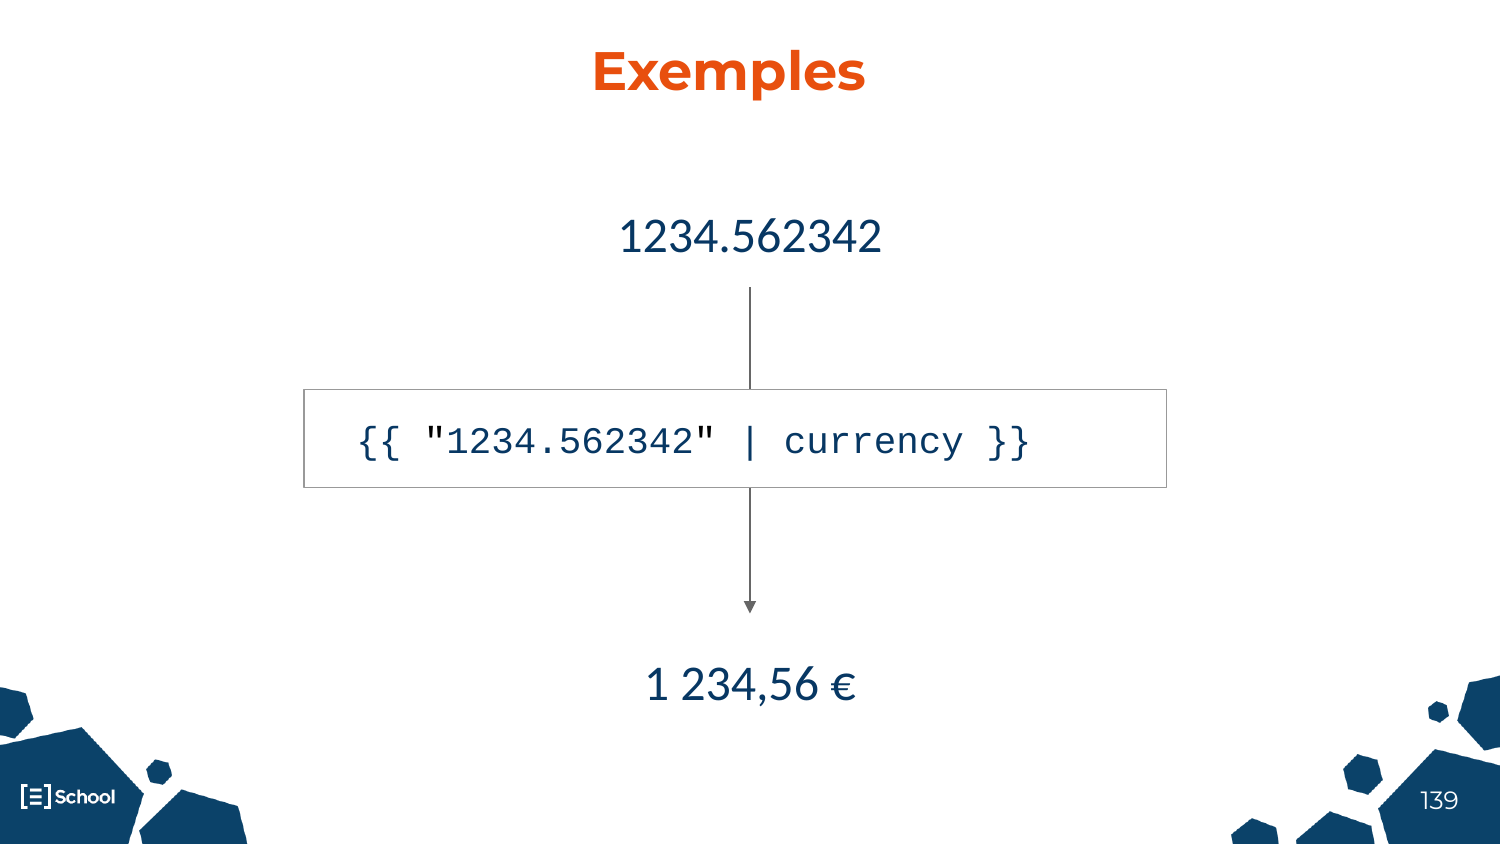

Exemples
1234.562342
{{ "1234.562342" | currency }}
1 234,56 €
139